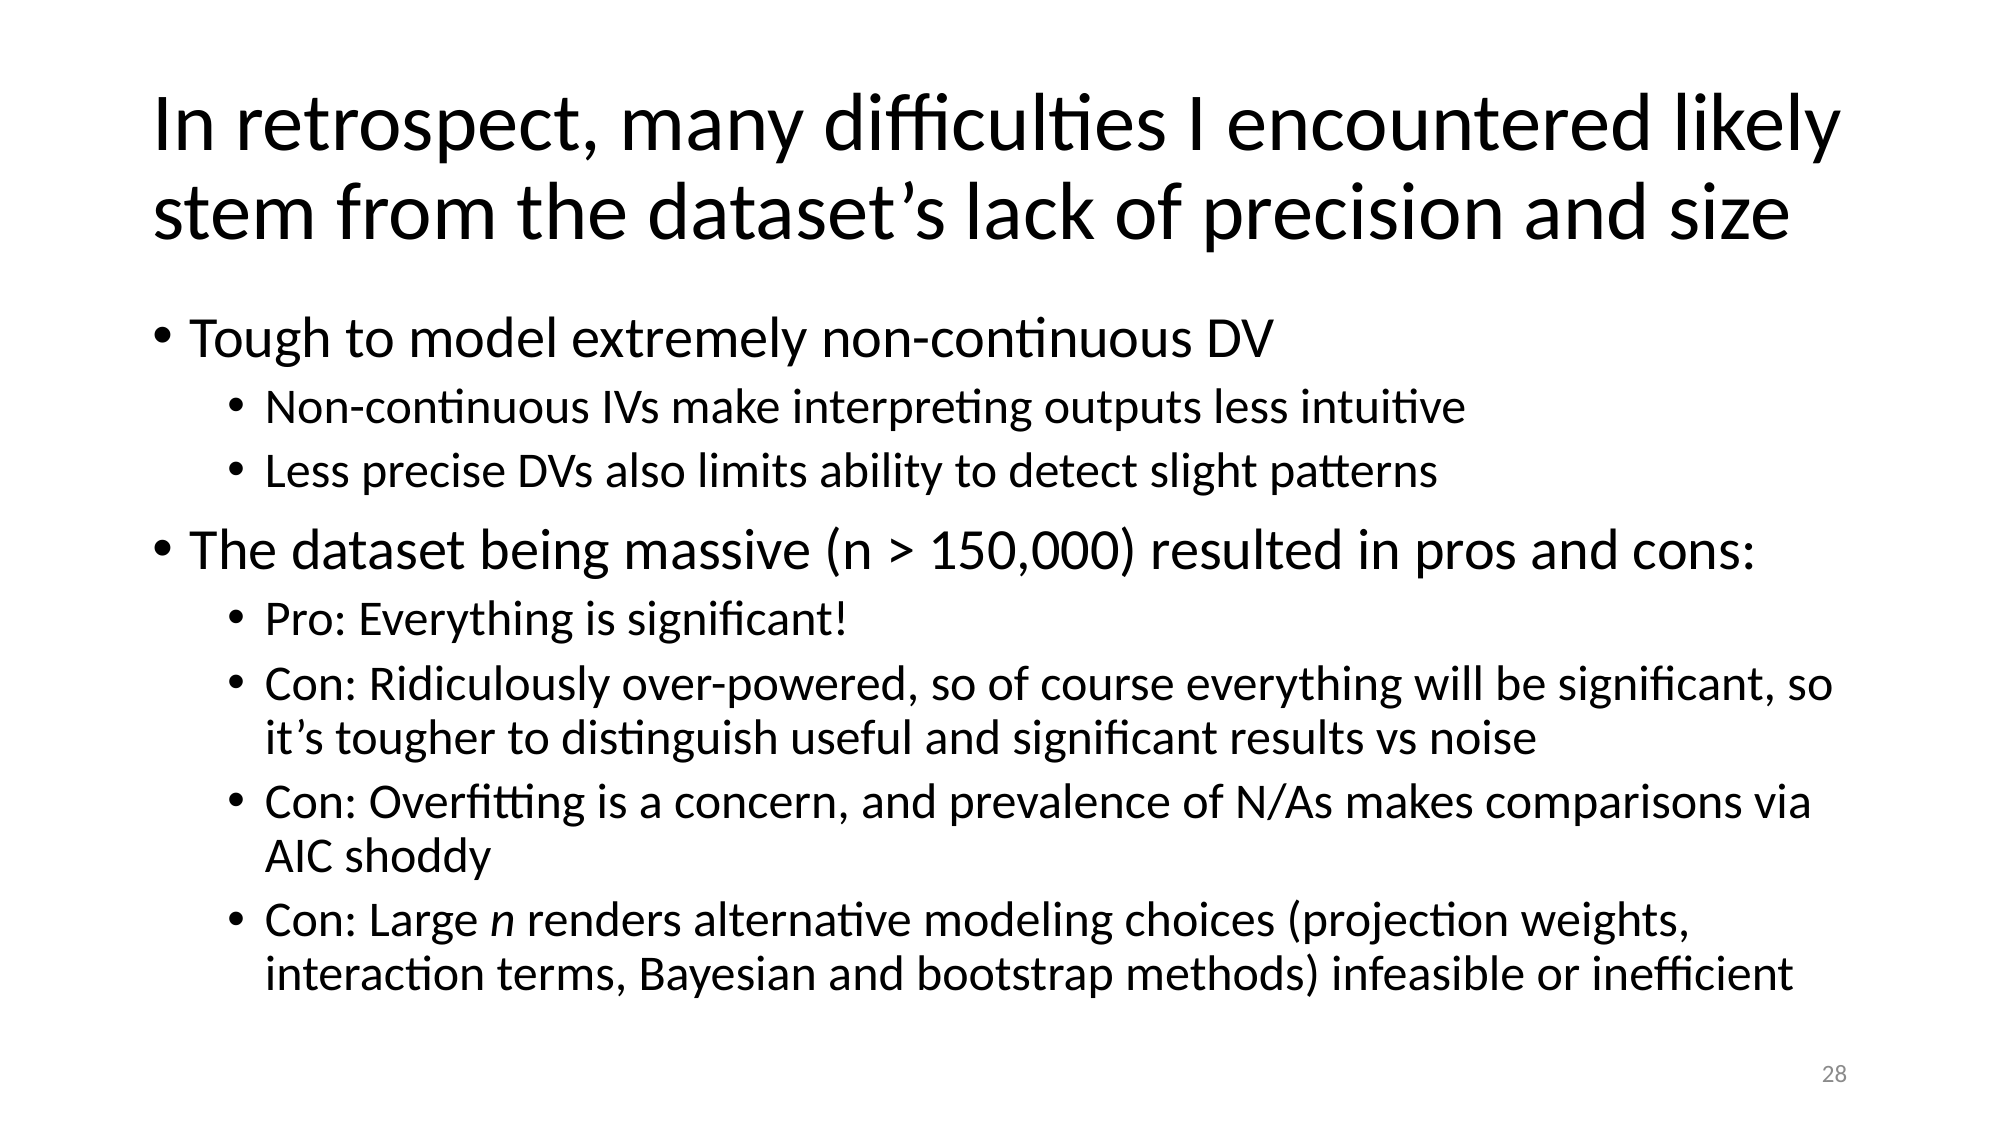

# In retrospect, many difficulties I encountered likely stem from the dataset’s lack of precision and size
Tough to model extremely non-continuous DV
Non-continuous IVs make interpreting outputs less intuitive
Less precise DVs also limits ability to detect slight patterns
The dataset being massive (n > 150,000) resulted in pros and cons:
Pro: Everything is significant!
Con: Ridiculously over-powered, so of course everything will be significant, so it’s tougher to distinguish useful and significant results vs noise
Con: Overfitting is a concern, and prevalence of N/As makes comparisons via AIC shoddy
Con: Large n renders alternative modeling choices (projection weights, interaction terms, Bayesian and bootstrap methods) infeasible or inefficient
28